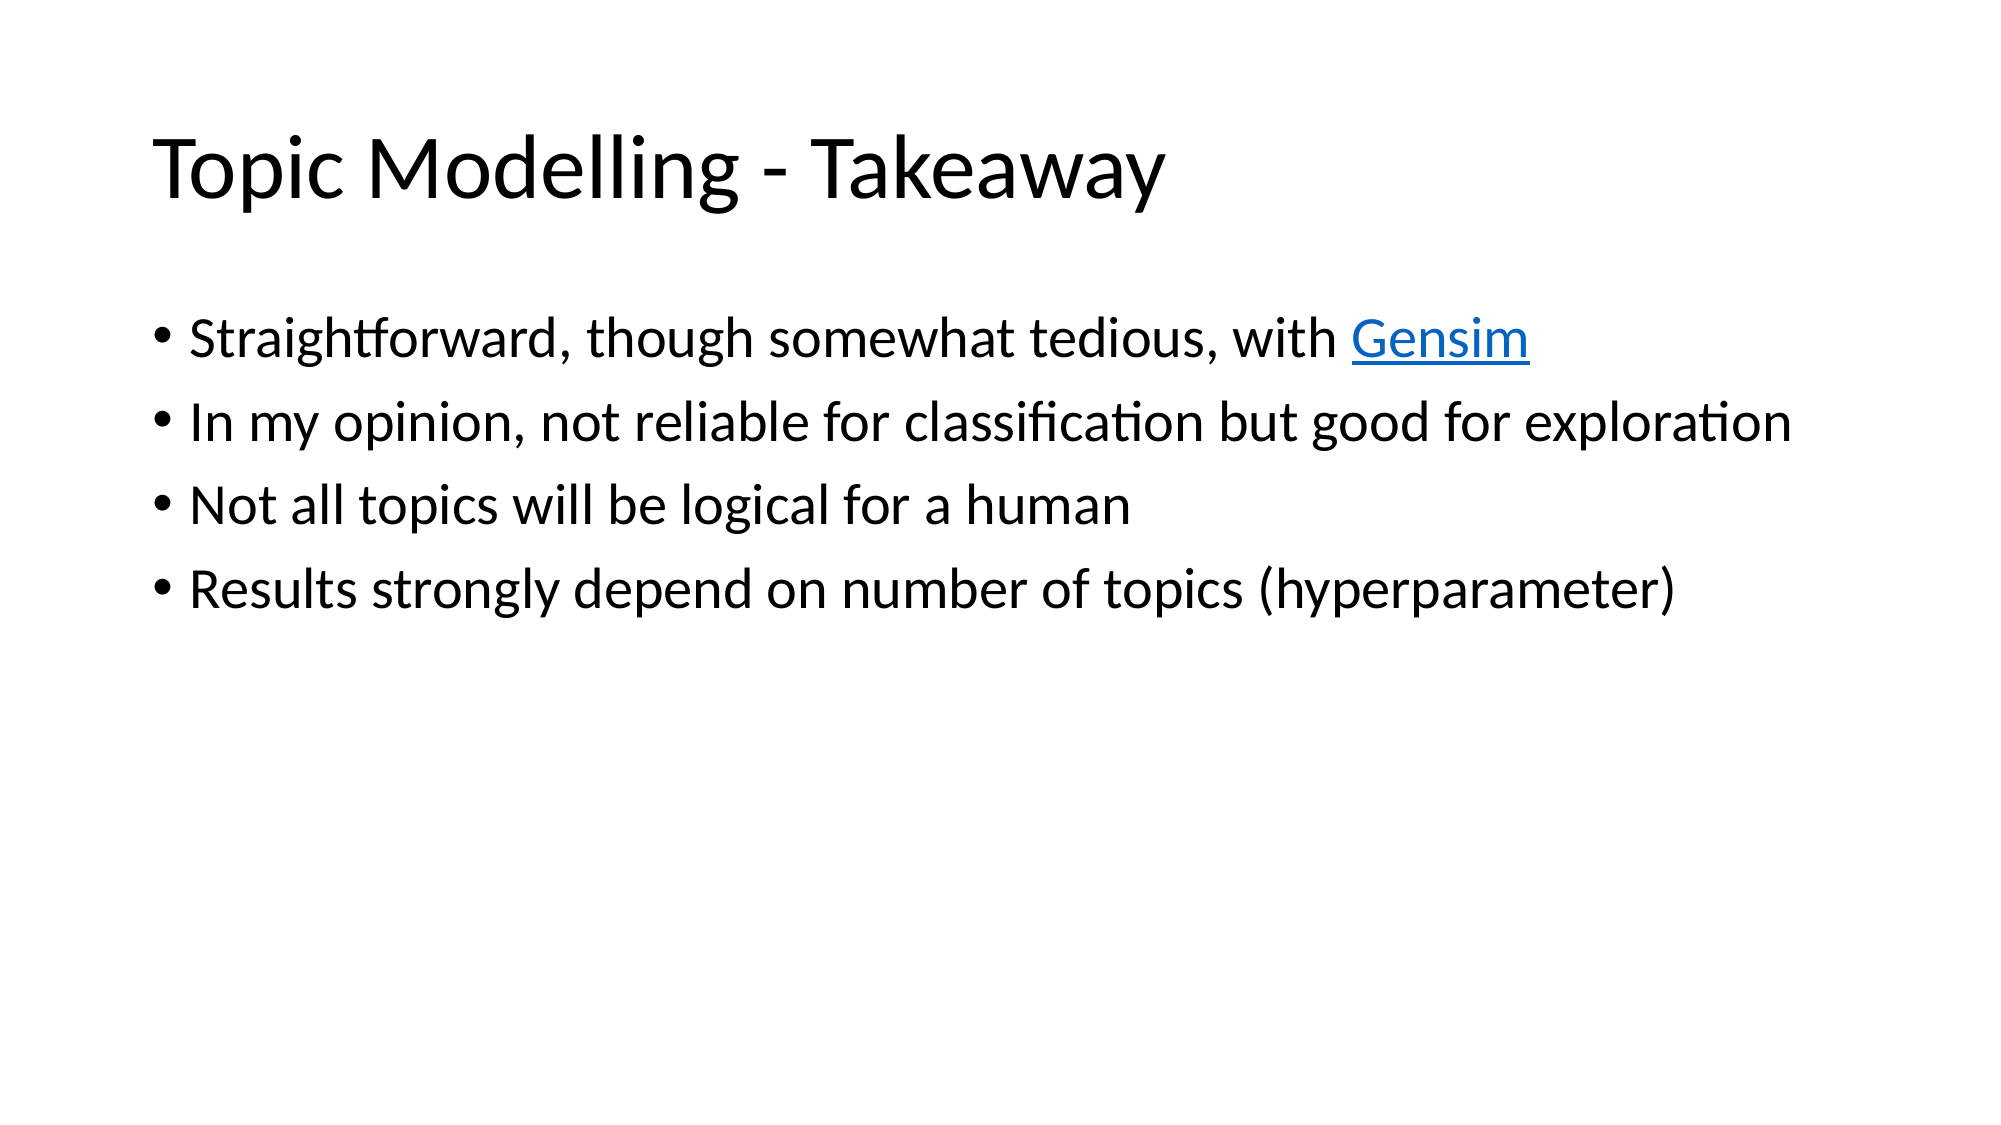

# Topic Modelling - Takeaway
Straightforward, though somewhat tedious, with Gensim
In my opinion, not reliable for classification but good for exploration
Not all topics will be logical for a human
Results strongly depend on number of topics (hyperparameter)